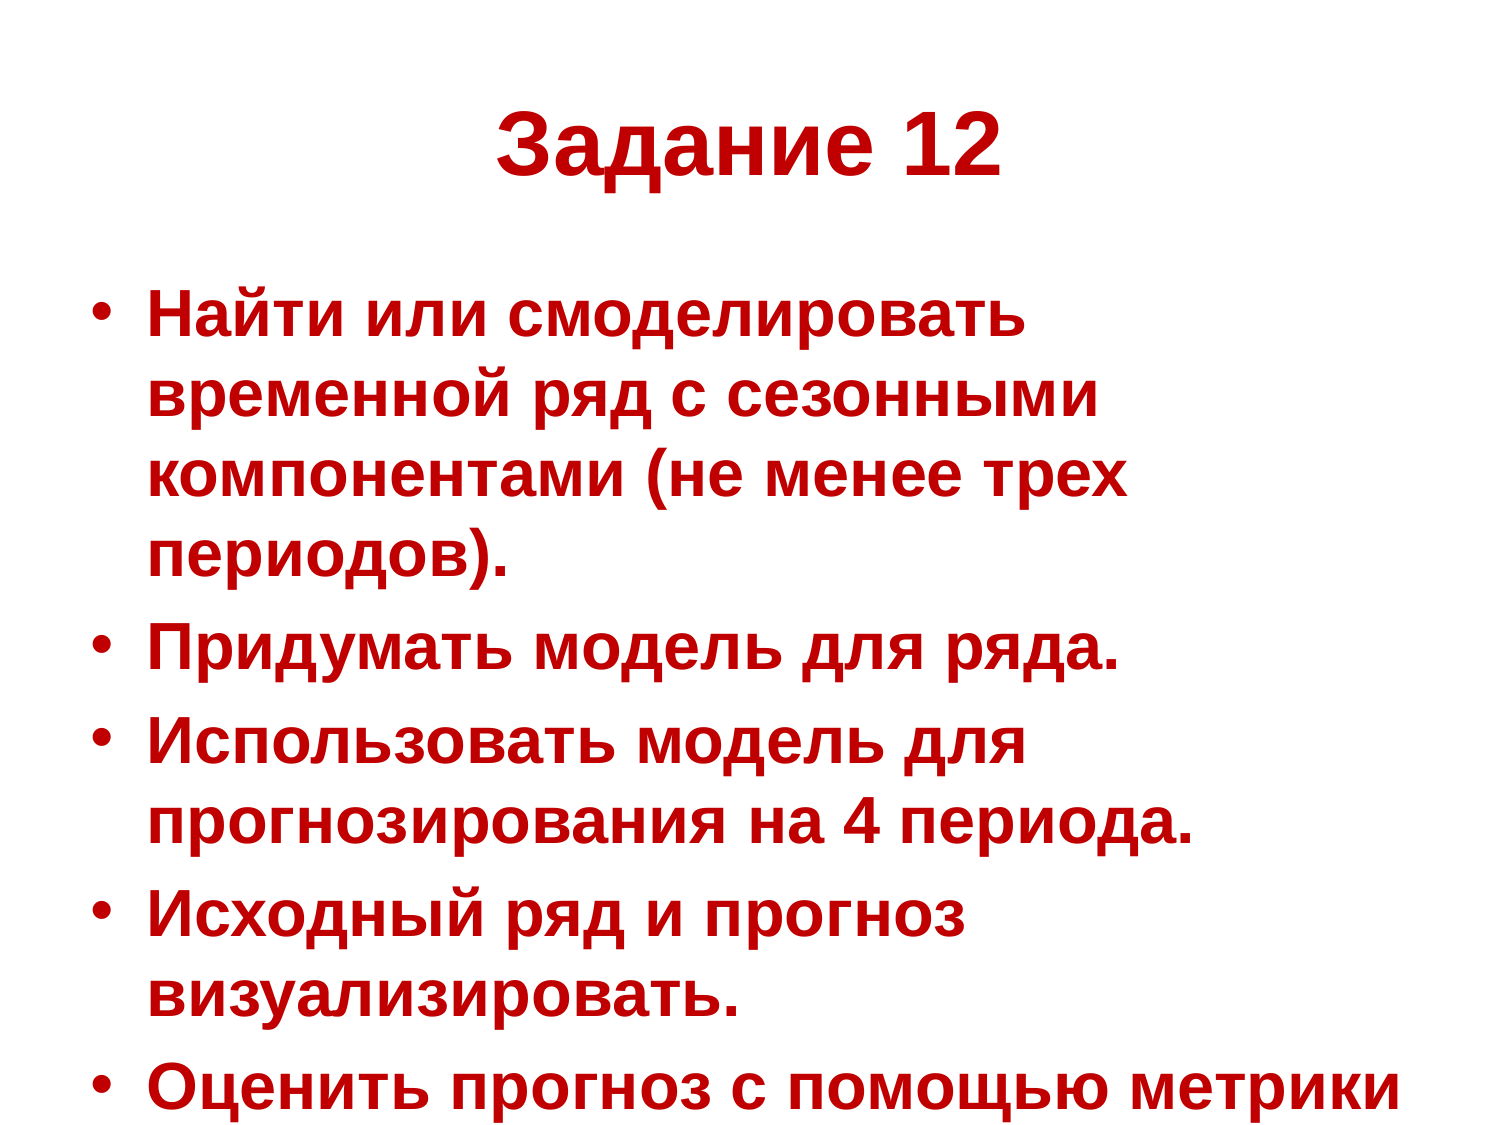

# Задание 12
Найти или смоделировать временной ряд с сезонными компонентами (не менее трех периодов).
Придумать модель для ряда.
Использовать модель для прогнозирования на 4 периода.
Исходный ряд и прогноз визуализировать.
Оценить прогноз с помощью метрики MAPE.